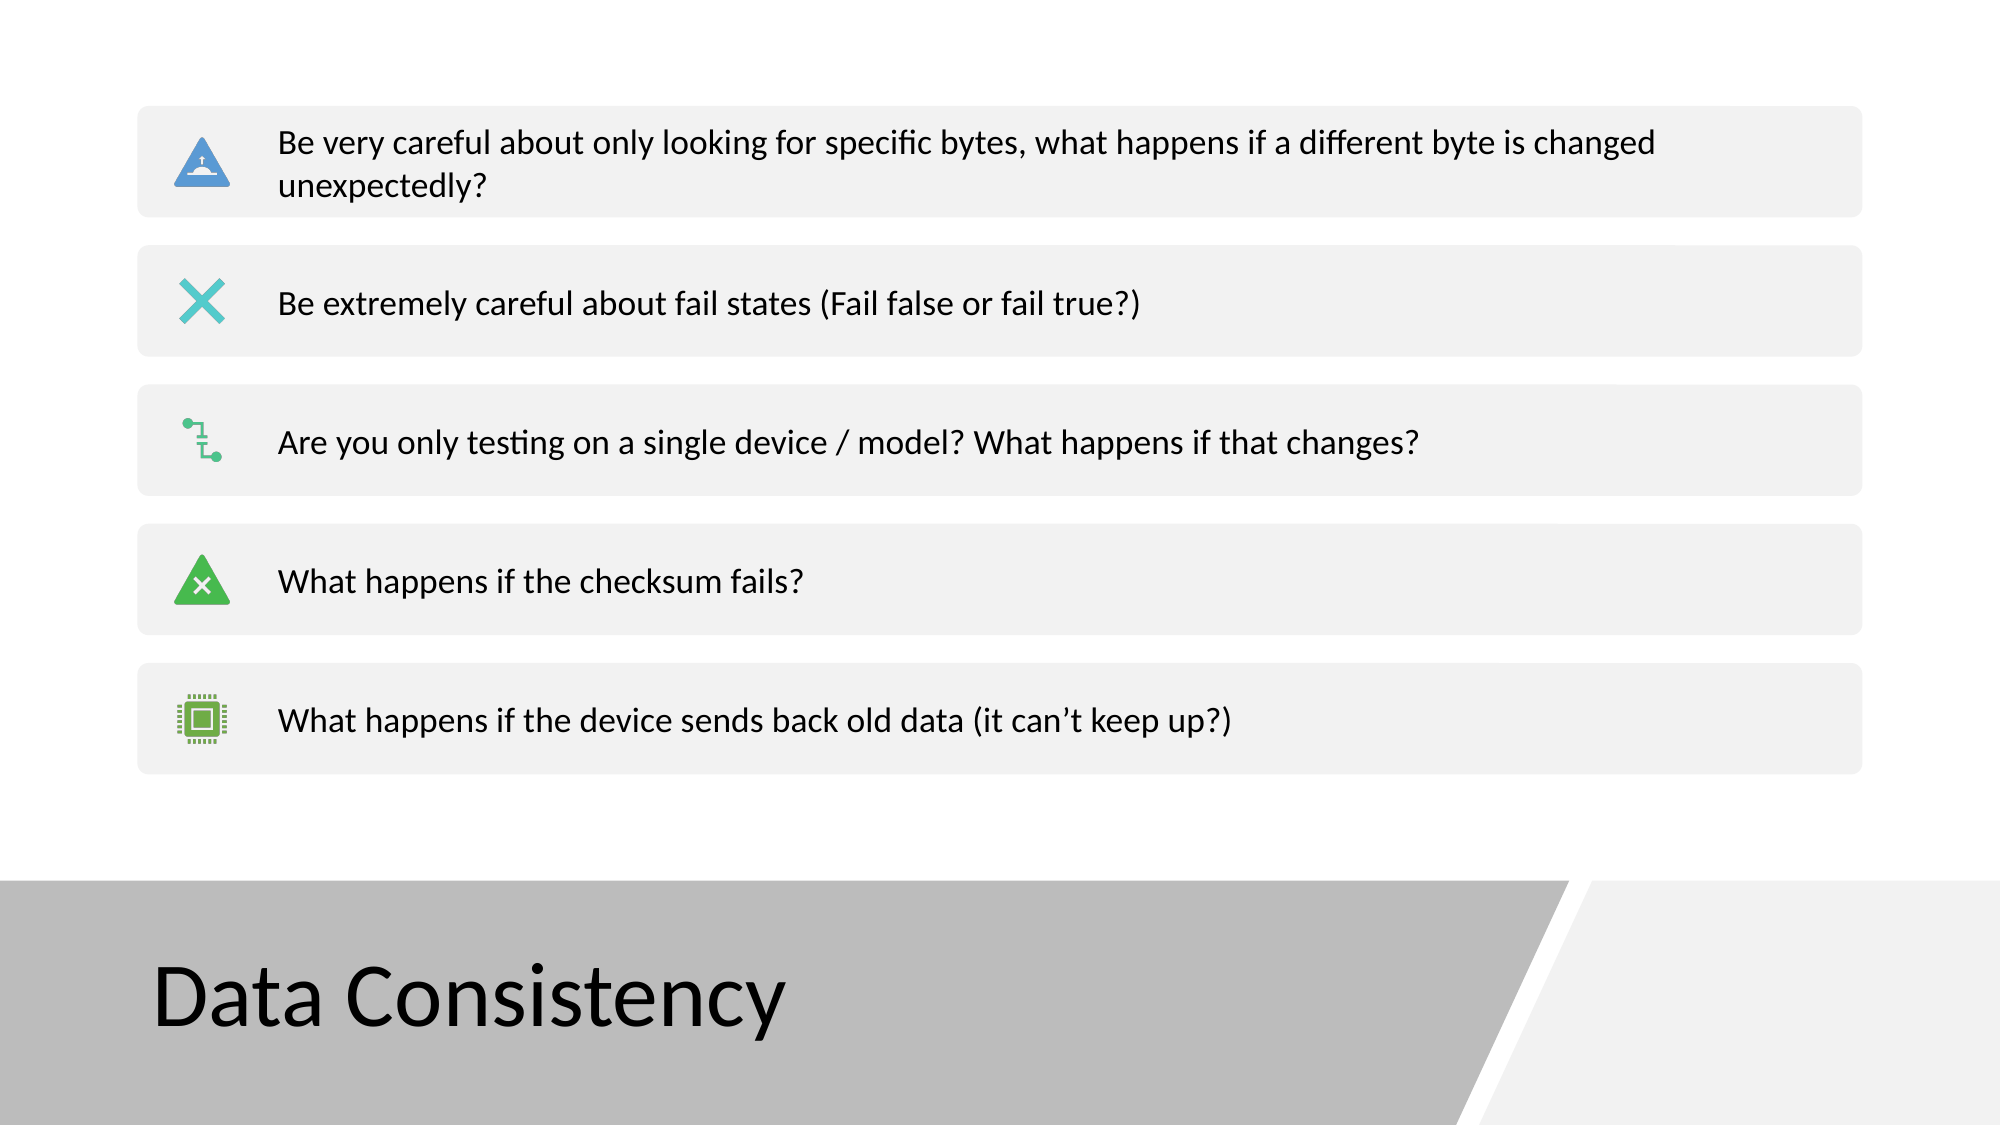

Be very careful about only looking for specific bytes, what happens if a different byte is changed unexpectedly?
Be extremely careful about fail states (Fail false or fail true?)
Are you only testing on a single device / model? What happens if that changes?
What happens if the checksum fails?
What happens if the device sends back old data (it can’t keep up?)

# Data Consistency